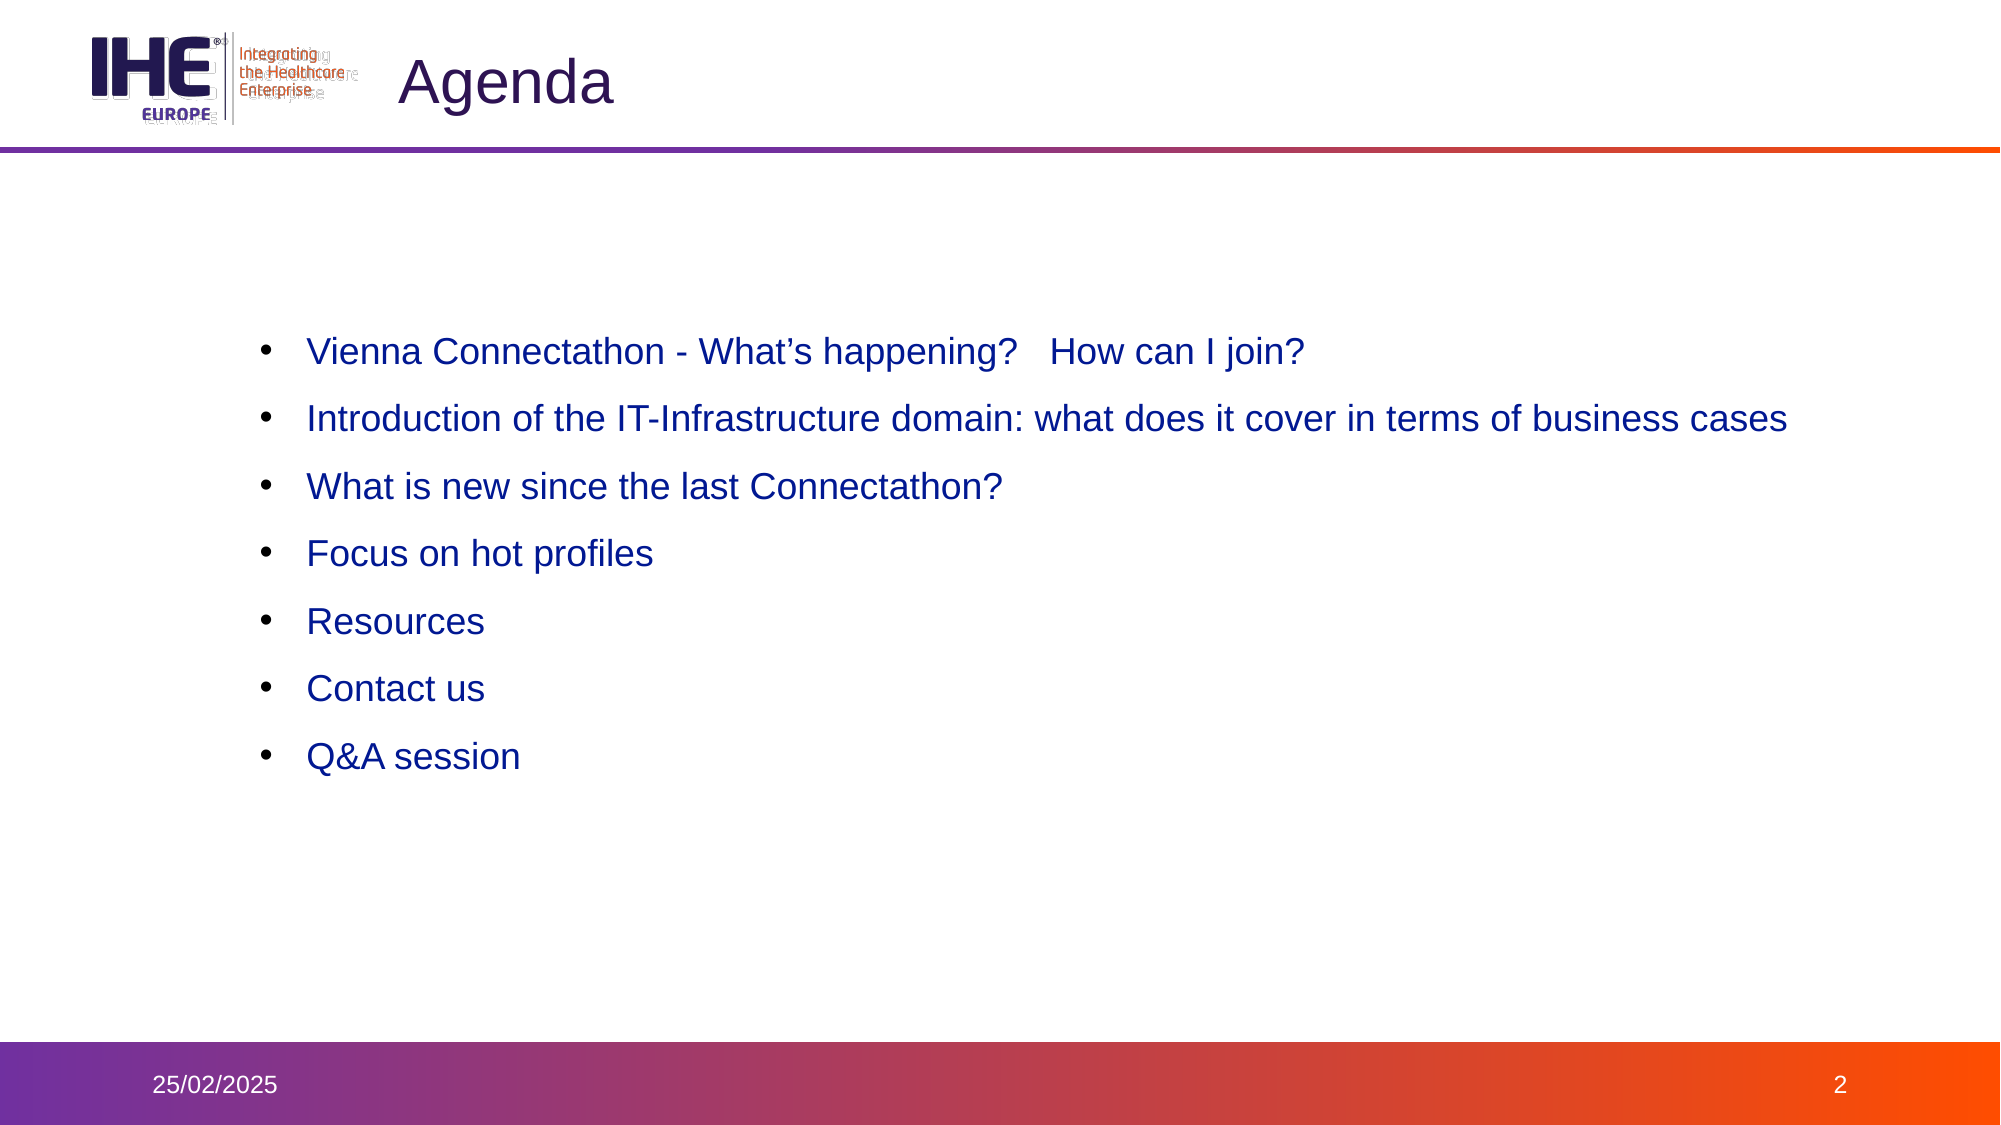

# Agenda
Vienna Connectathon - What’s happening?   How can I join?
Introduction of the IT-Infrastructure domain: what does it cover in terms of business cases
What is new since the last Connectathon?
Focus on hot profiles
Resources
Contact us
Q&A session

25/02/2025
2